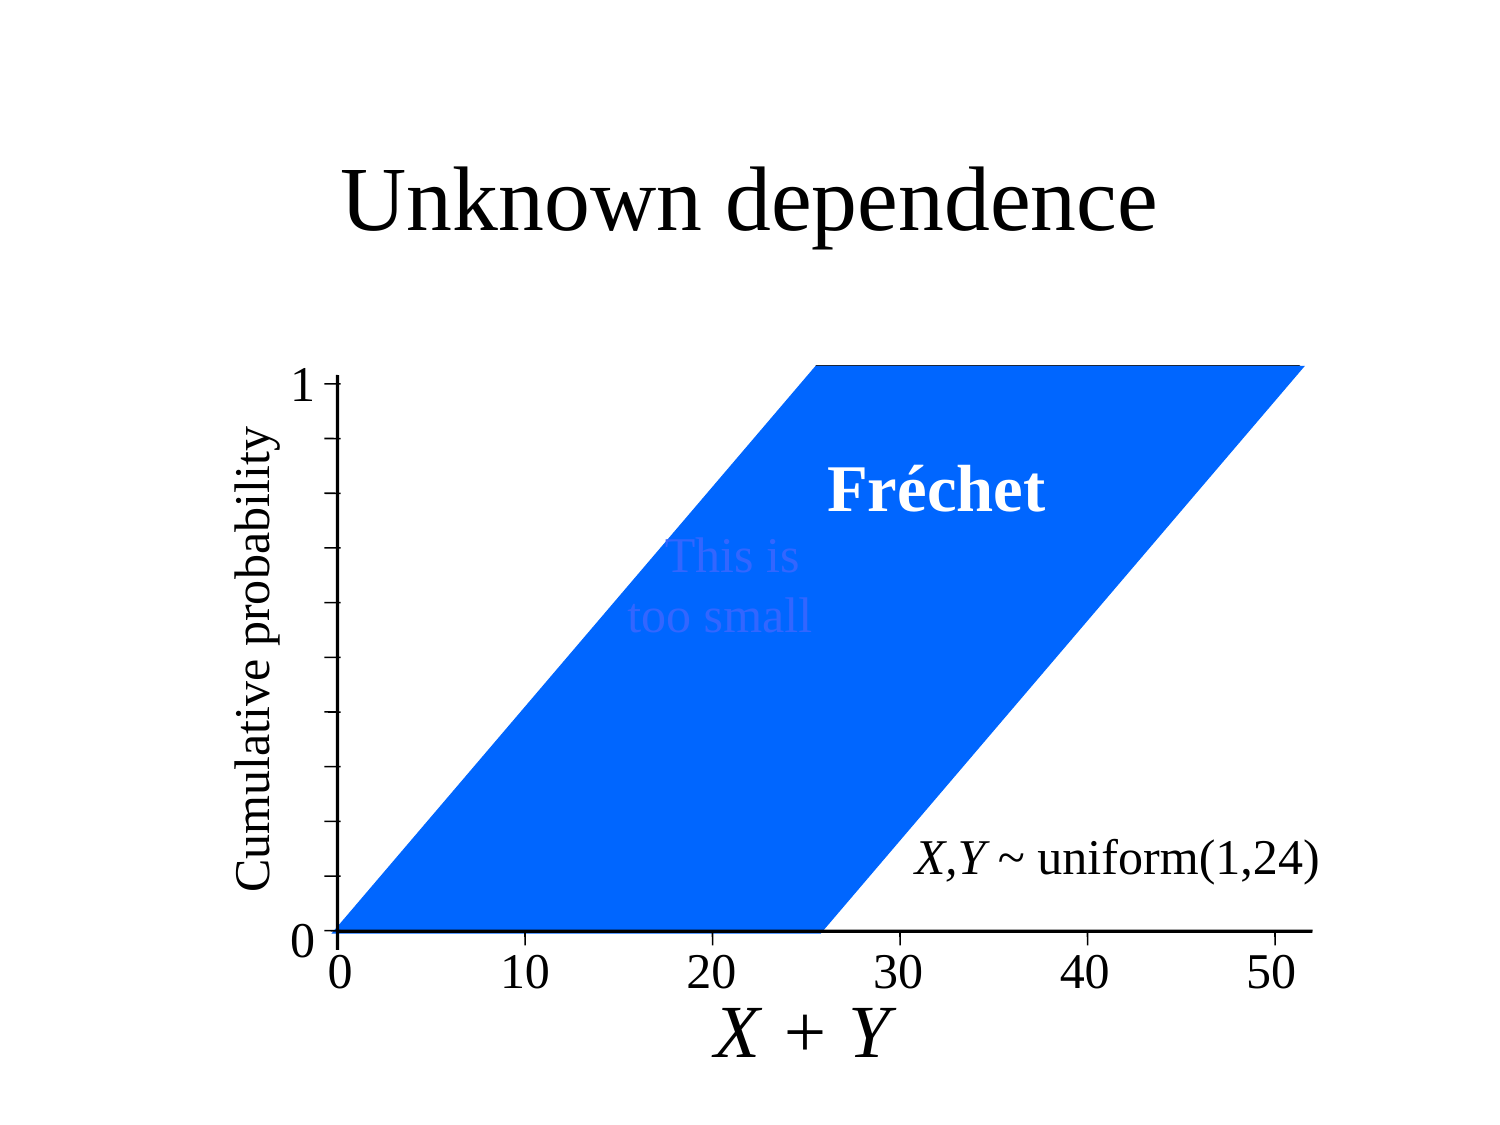

Unknown dependence
1

Fréchet
   This is too small
Cumulative probability

X,Y ~ uniform(1,24)
0
0

10
20
30
40
50

X + Y